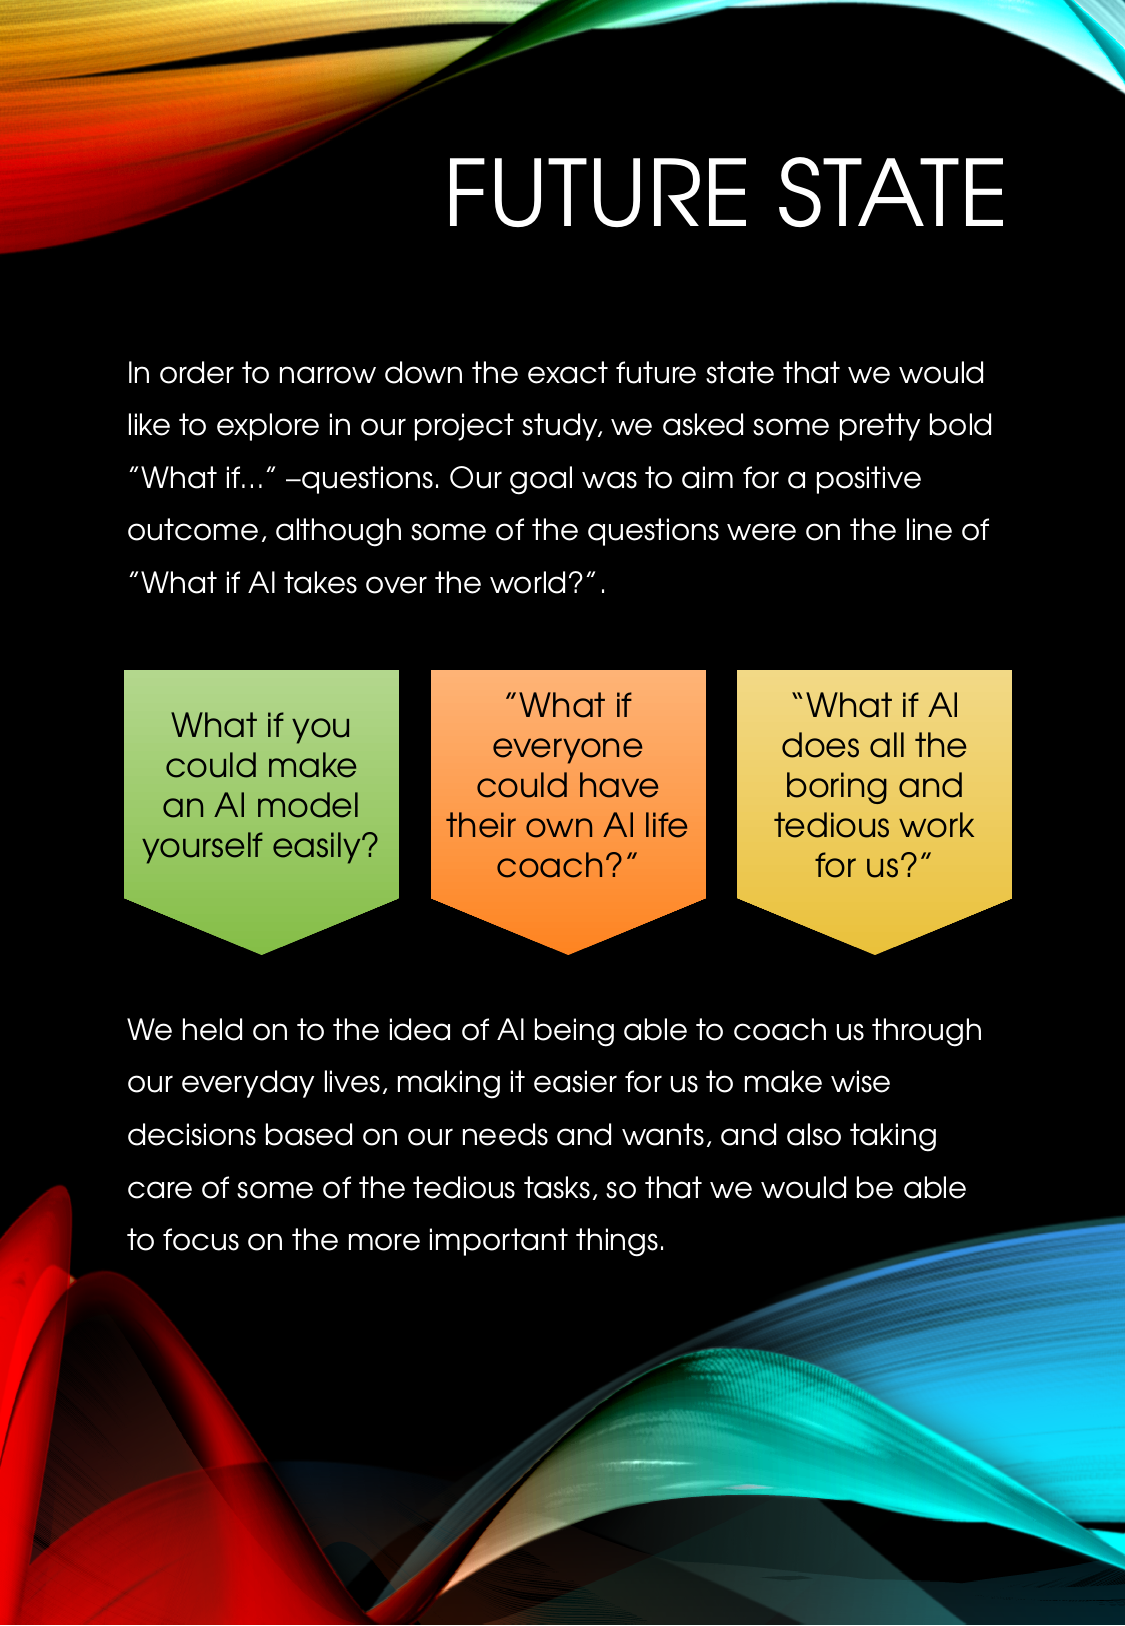

# Future state
In order to narrow down the exact future state that we would like to explore in our project study, we asked some pretty bold ”What if…” –questions. Our goal was to aim for a positive outcome, although some of the questions were on the line of ”What if AI takes over the world?”.

What if you could make an AI model yourself easily?
”What if everyone could have their own AI life coach?”
“What if AI does all the boring and tedious work for us?”
We held on to the idea of AI being able to coach us through our everyday lives, making it easier for us to make wise decisions based on our needs and wants, and also taking care of some of the tedious tasks, so that we would be able to focus on the more important things.